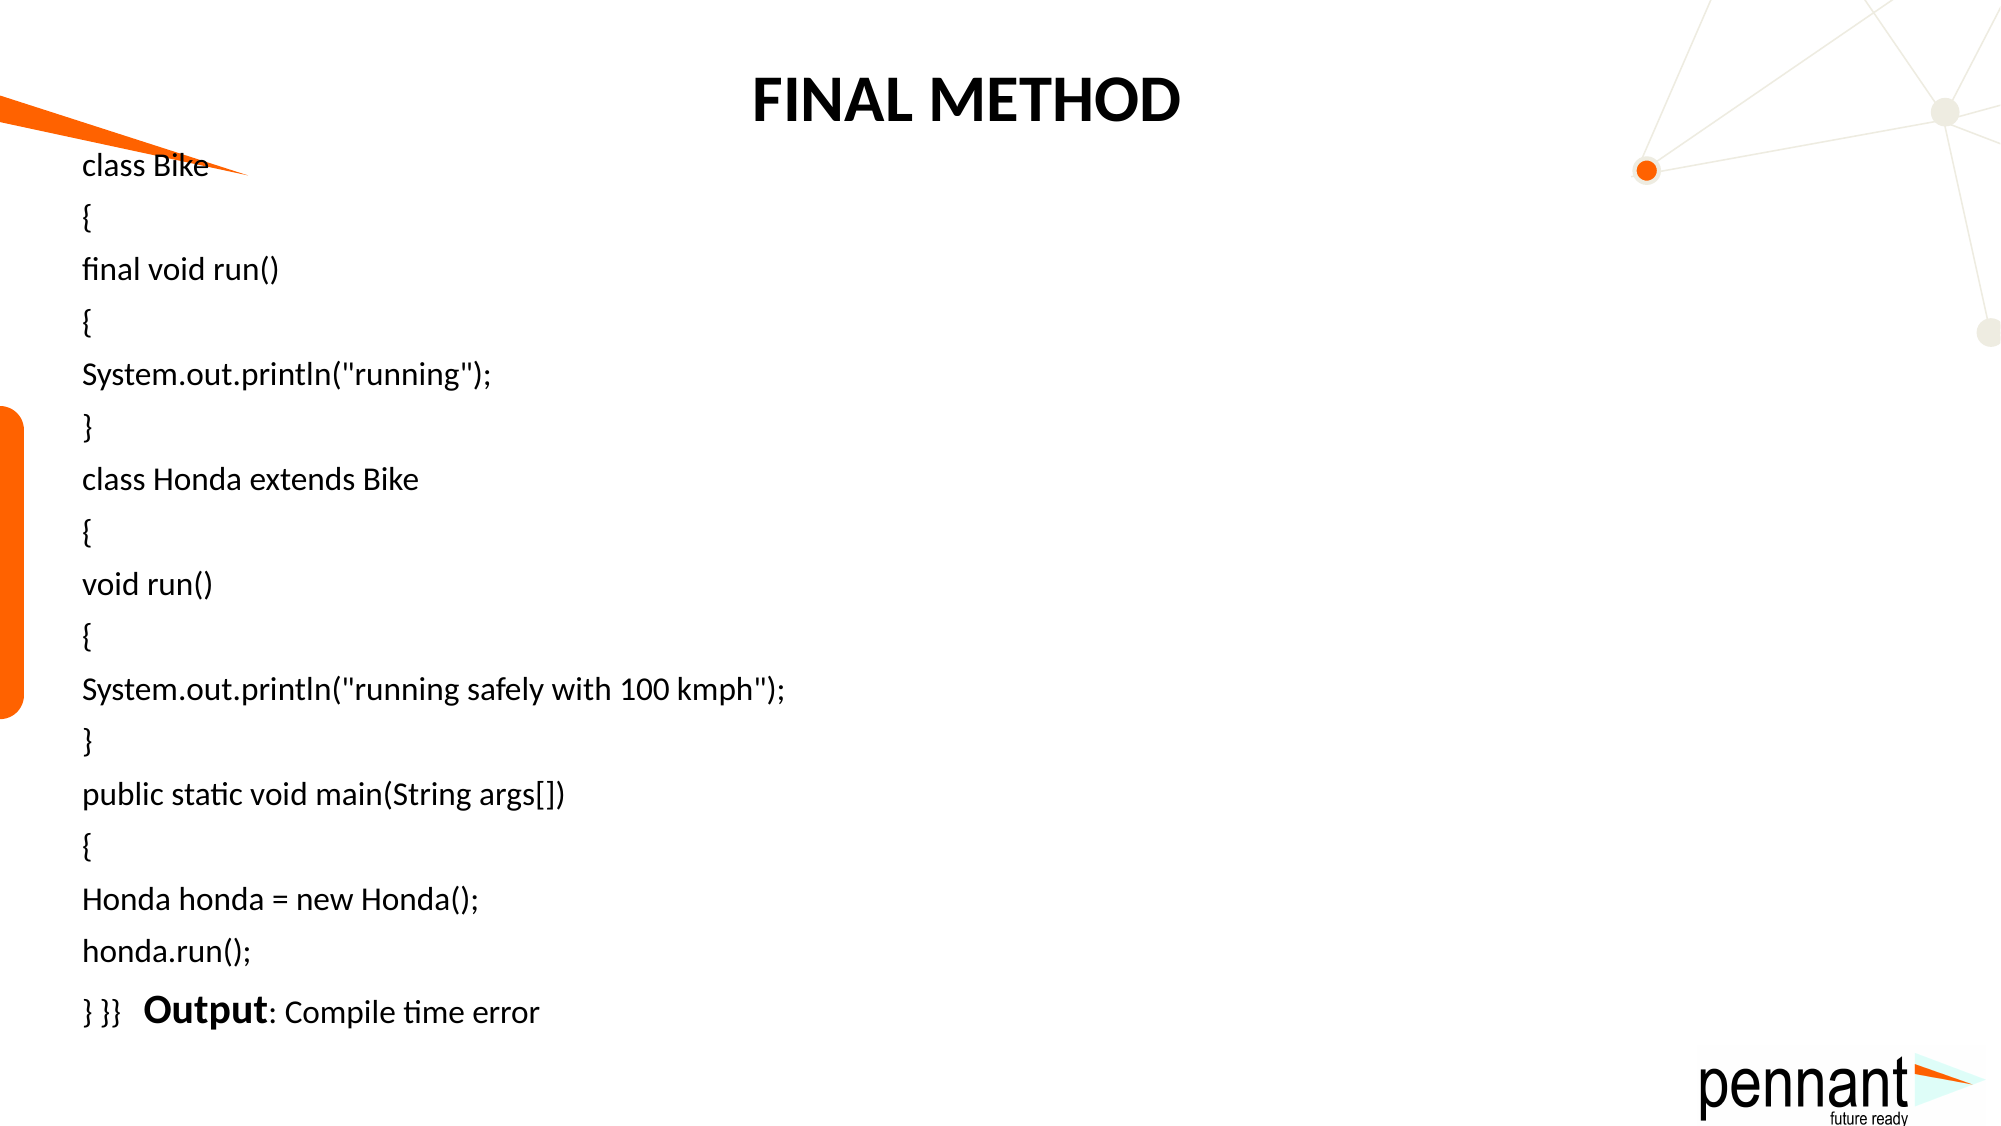

# FINAL METHOD
class Bike
{
final void run()
{
System.out.println("running");
}
class Honda extends Bike
{
void run()
{
System.out.println("running safely with 100 kmph");
}
public static void main(String args[])
{
Honda honda = new Honda();
honda.run();
} }}   Output: Compile time error